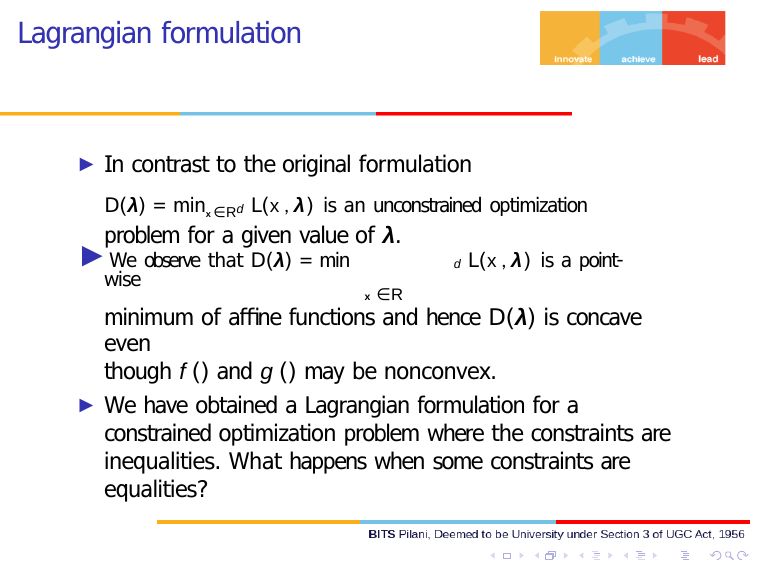

# Lagrangian formulation
In contrast to the original formulation
D(λ) = minx ∈Rd L(x , λ) is an unconstrained optimization problem for a given value of λ.
We observe that D(λ) = min	d L(x , λ) is a point-wise
x ∈R
minimum of affine functions and hence D(λ) is concave even
though f () and g () may be nonconvex.
We have obtained a Lagrangian formulation for a constrained optimization problem where the constraints are inequalities. What happens when some constraints are equalities?